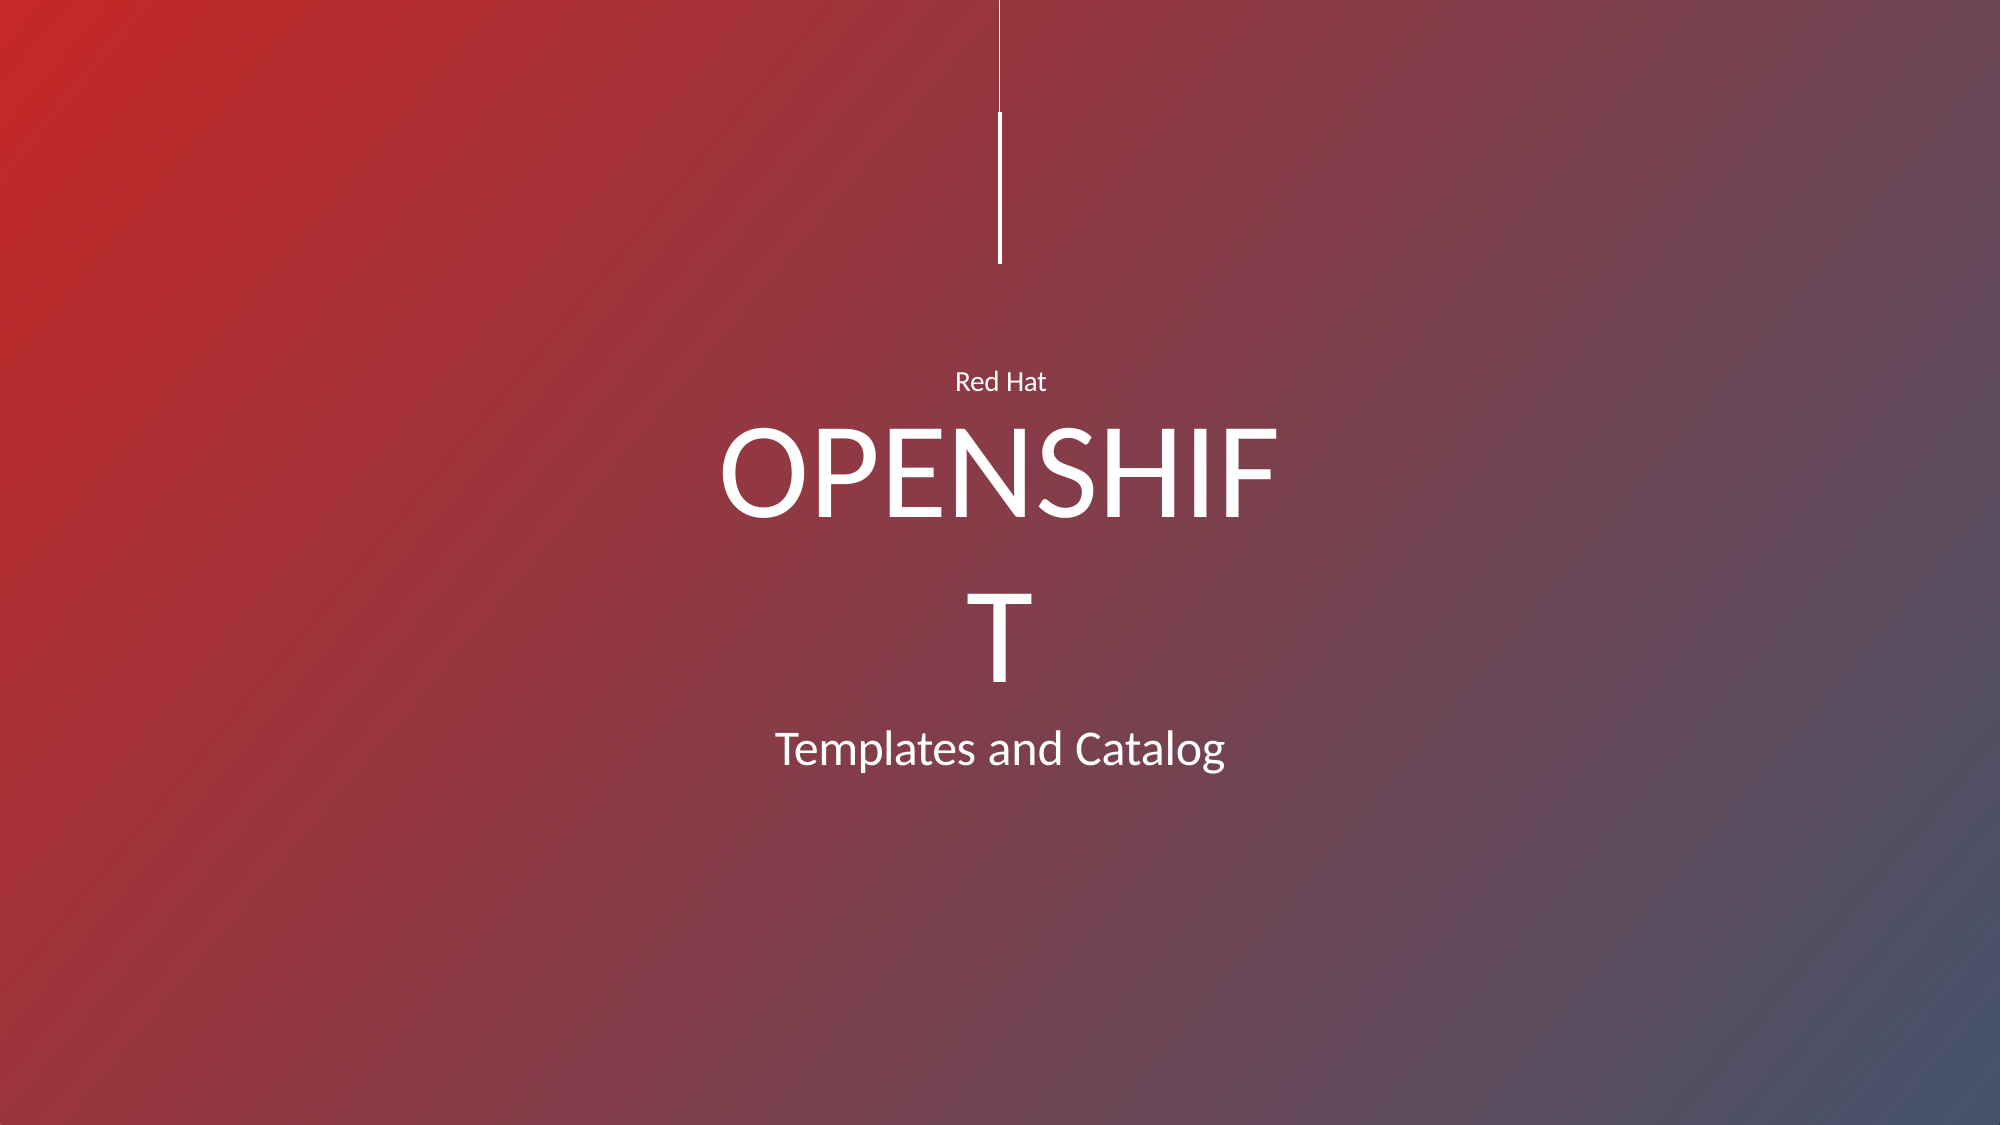

Red Hat
# OPENSHIFT
Templates and Catalog